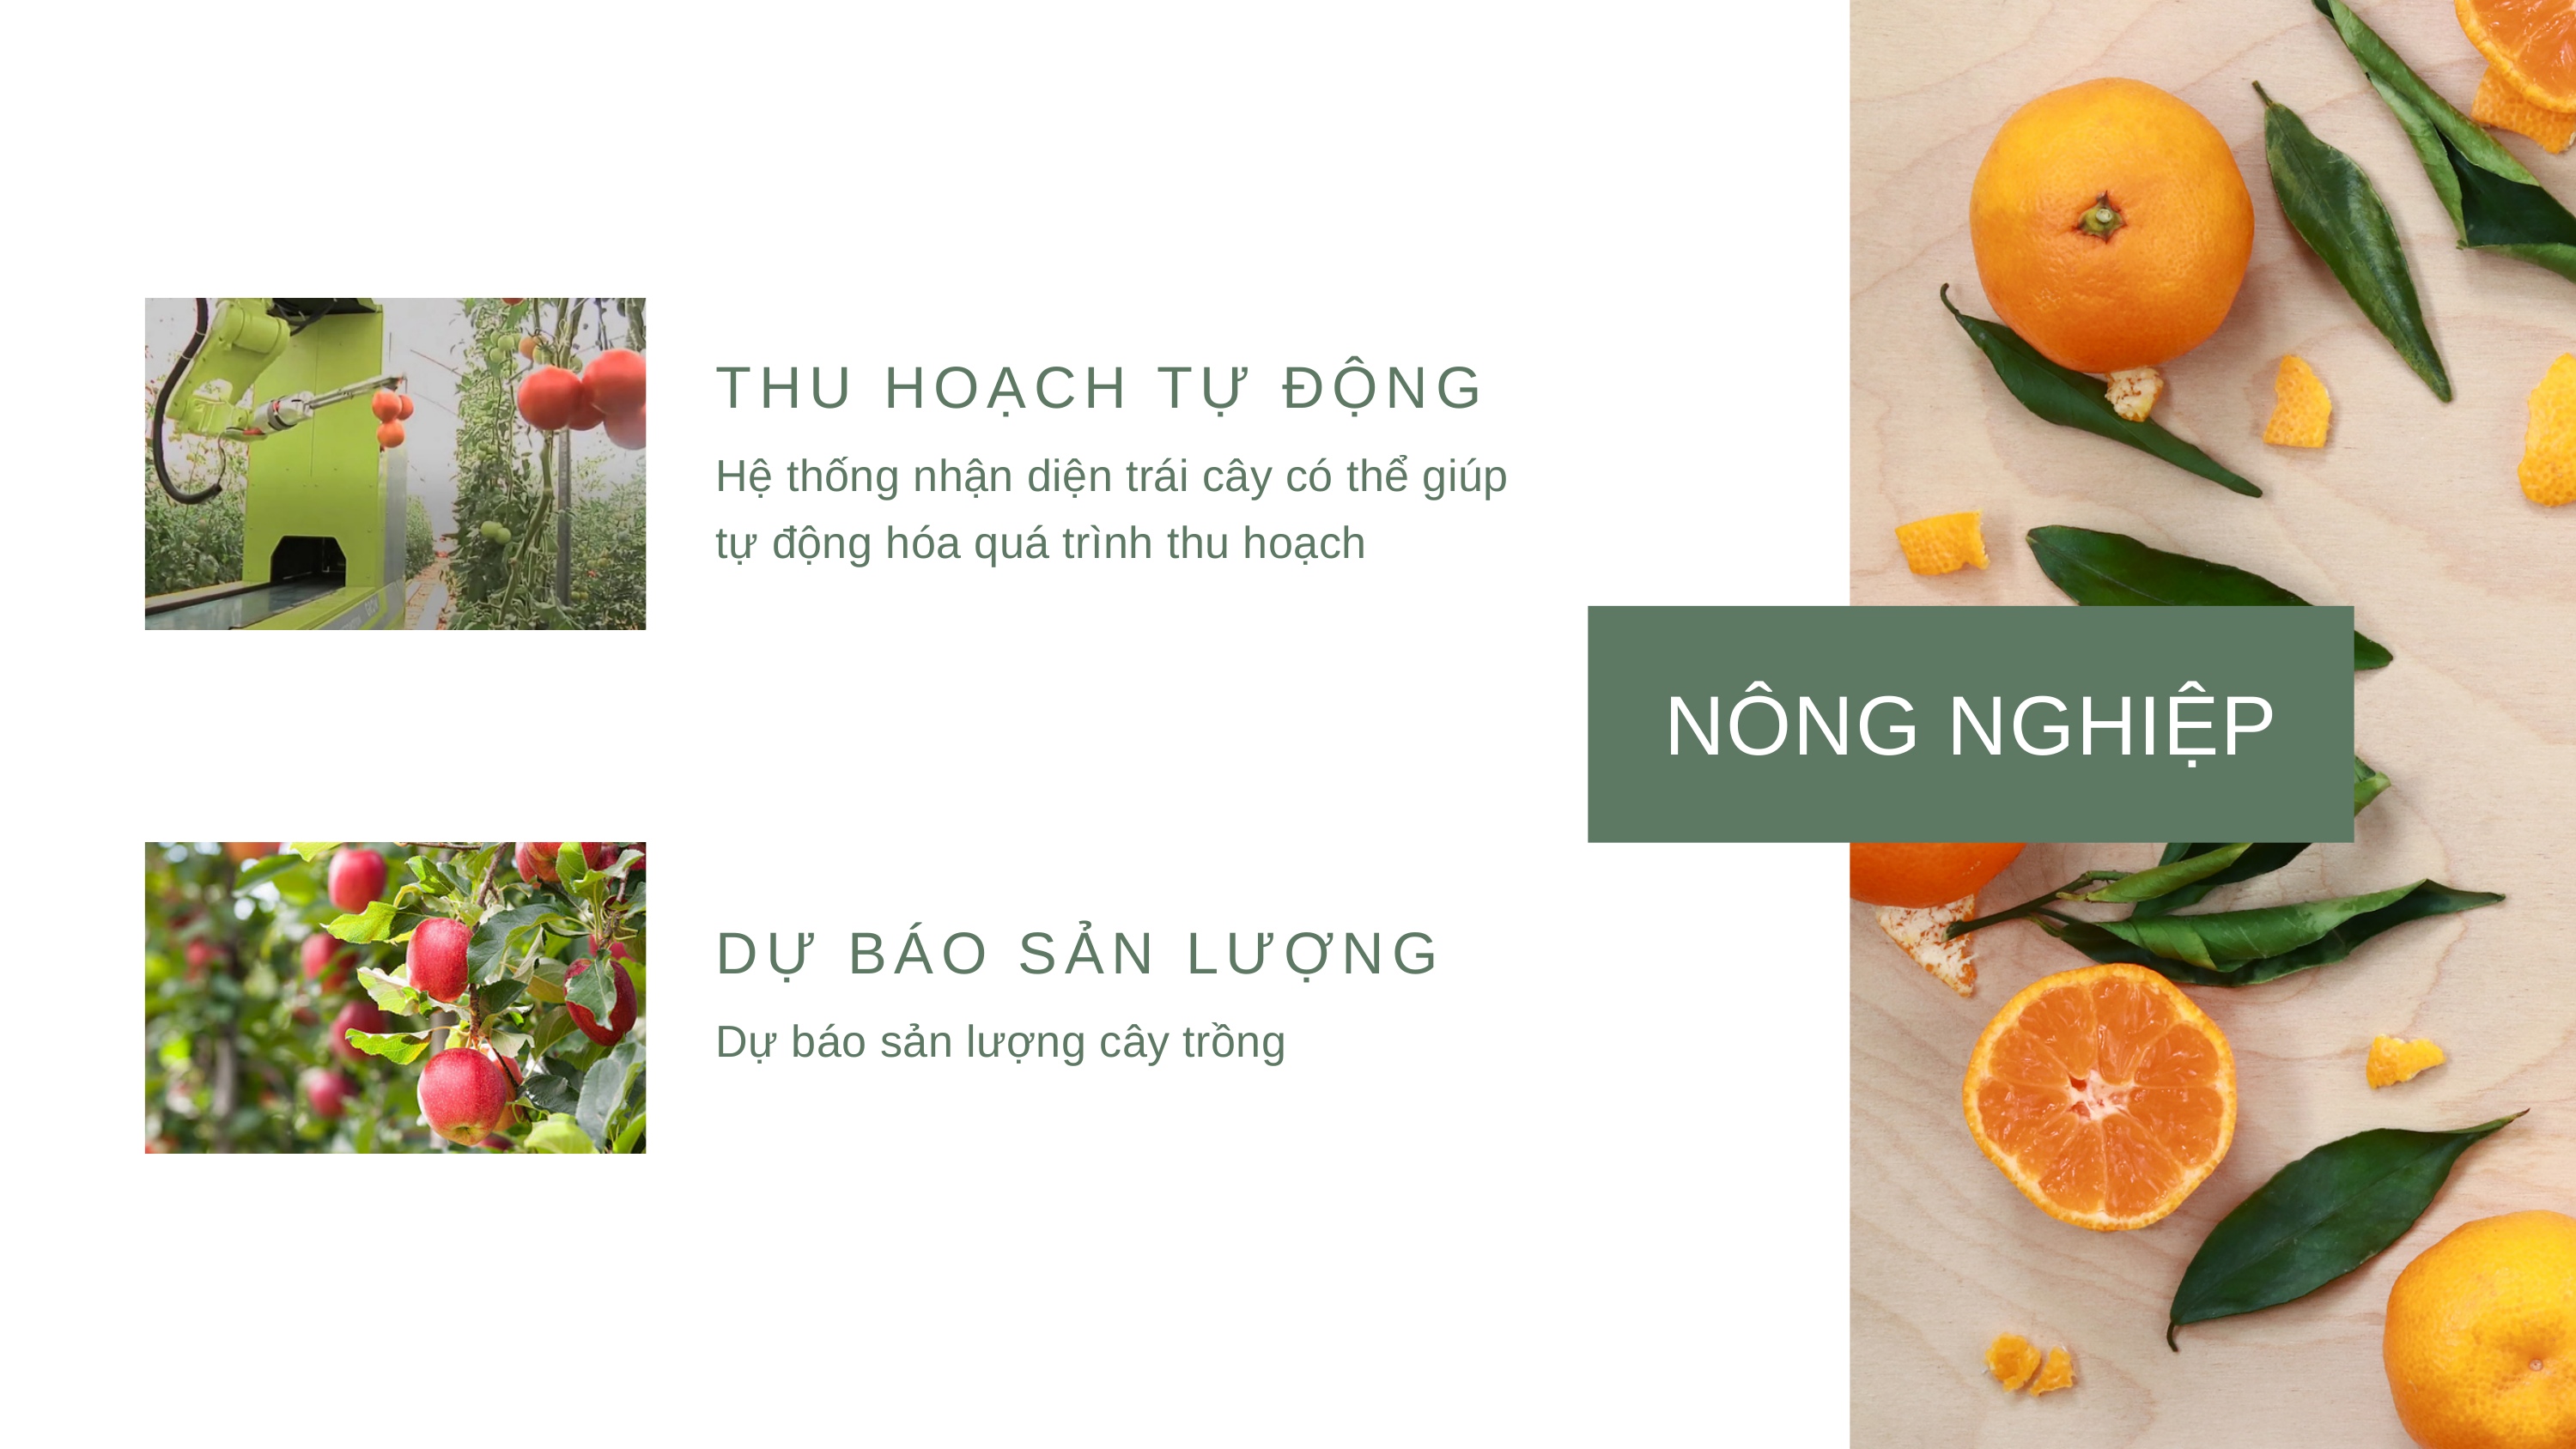

THU HOẠCH TỰ ĐỘNG
Hệ thống nhận diện trái cây có thể giúp tự động hóa quá trình thu hoạch

NÔNG NGHIỆP

DỰ BÁO SẢN LƯỢNG
Dự báo sản lượng cây trồng